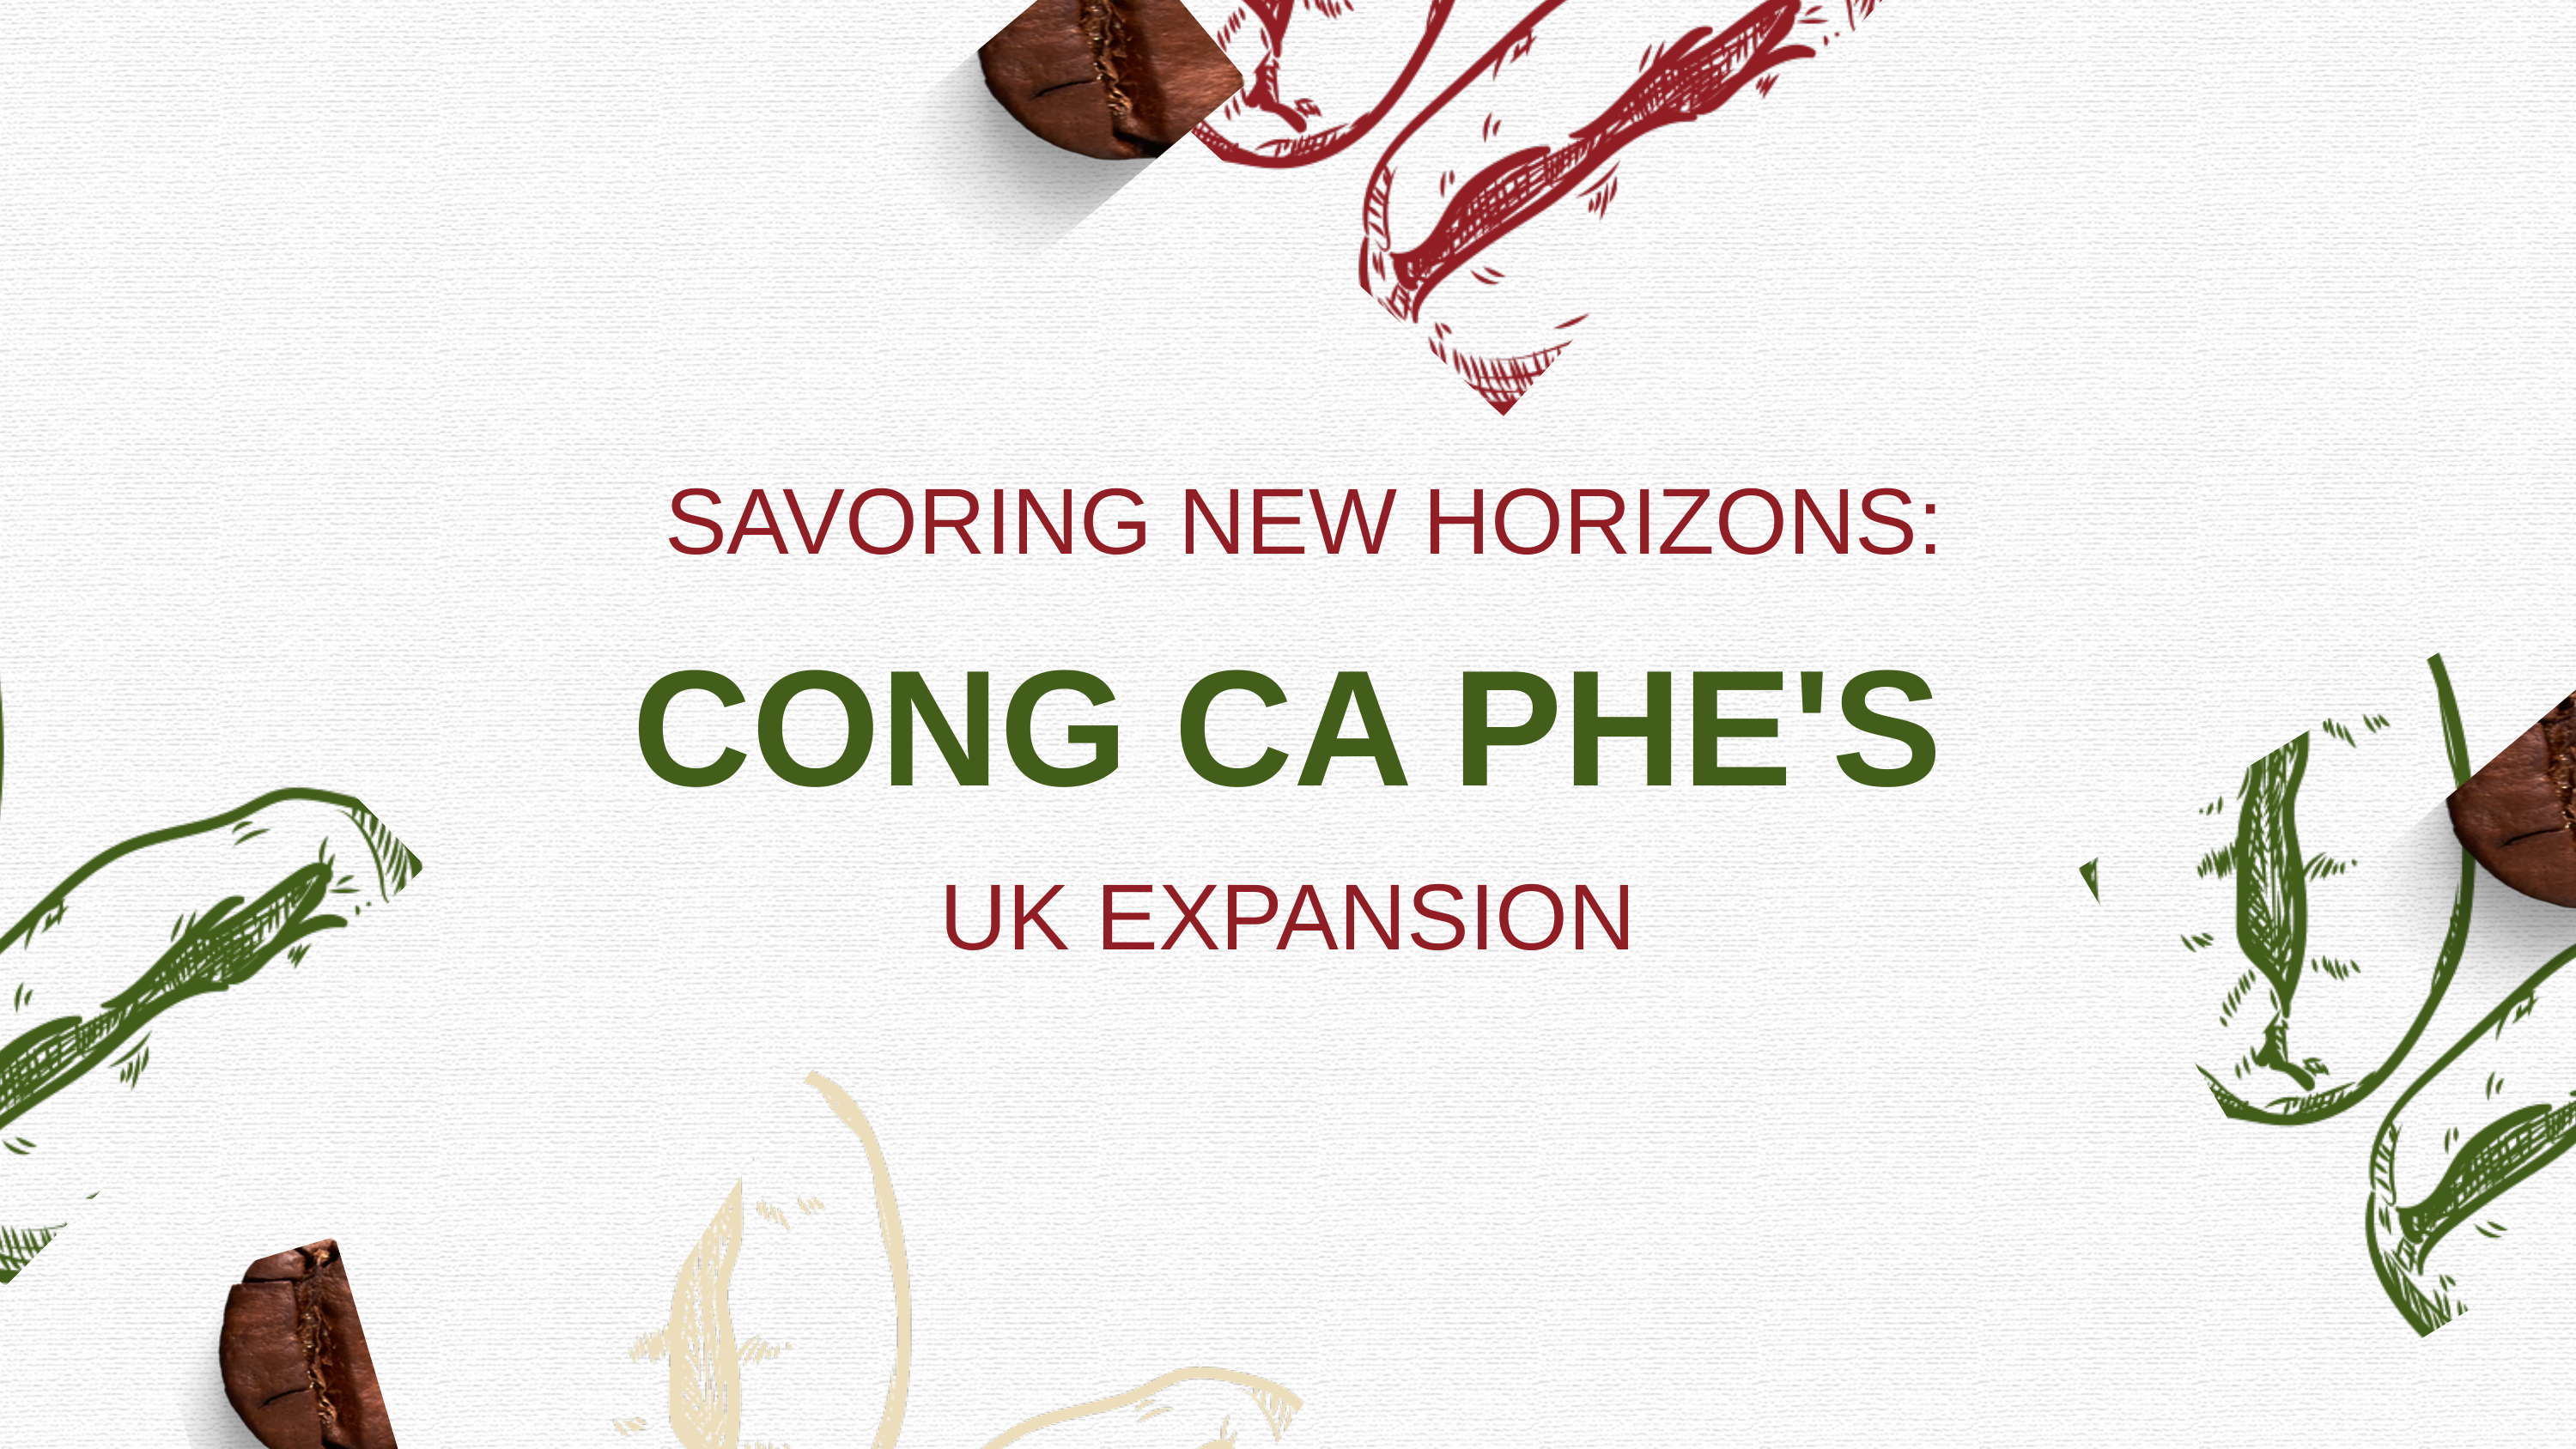

SAVORING NEW HORIZONS:

CONG CA PHE'S

UK EXPANSION